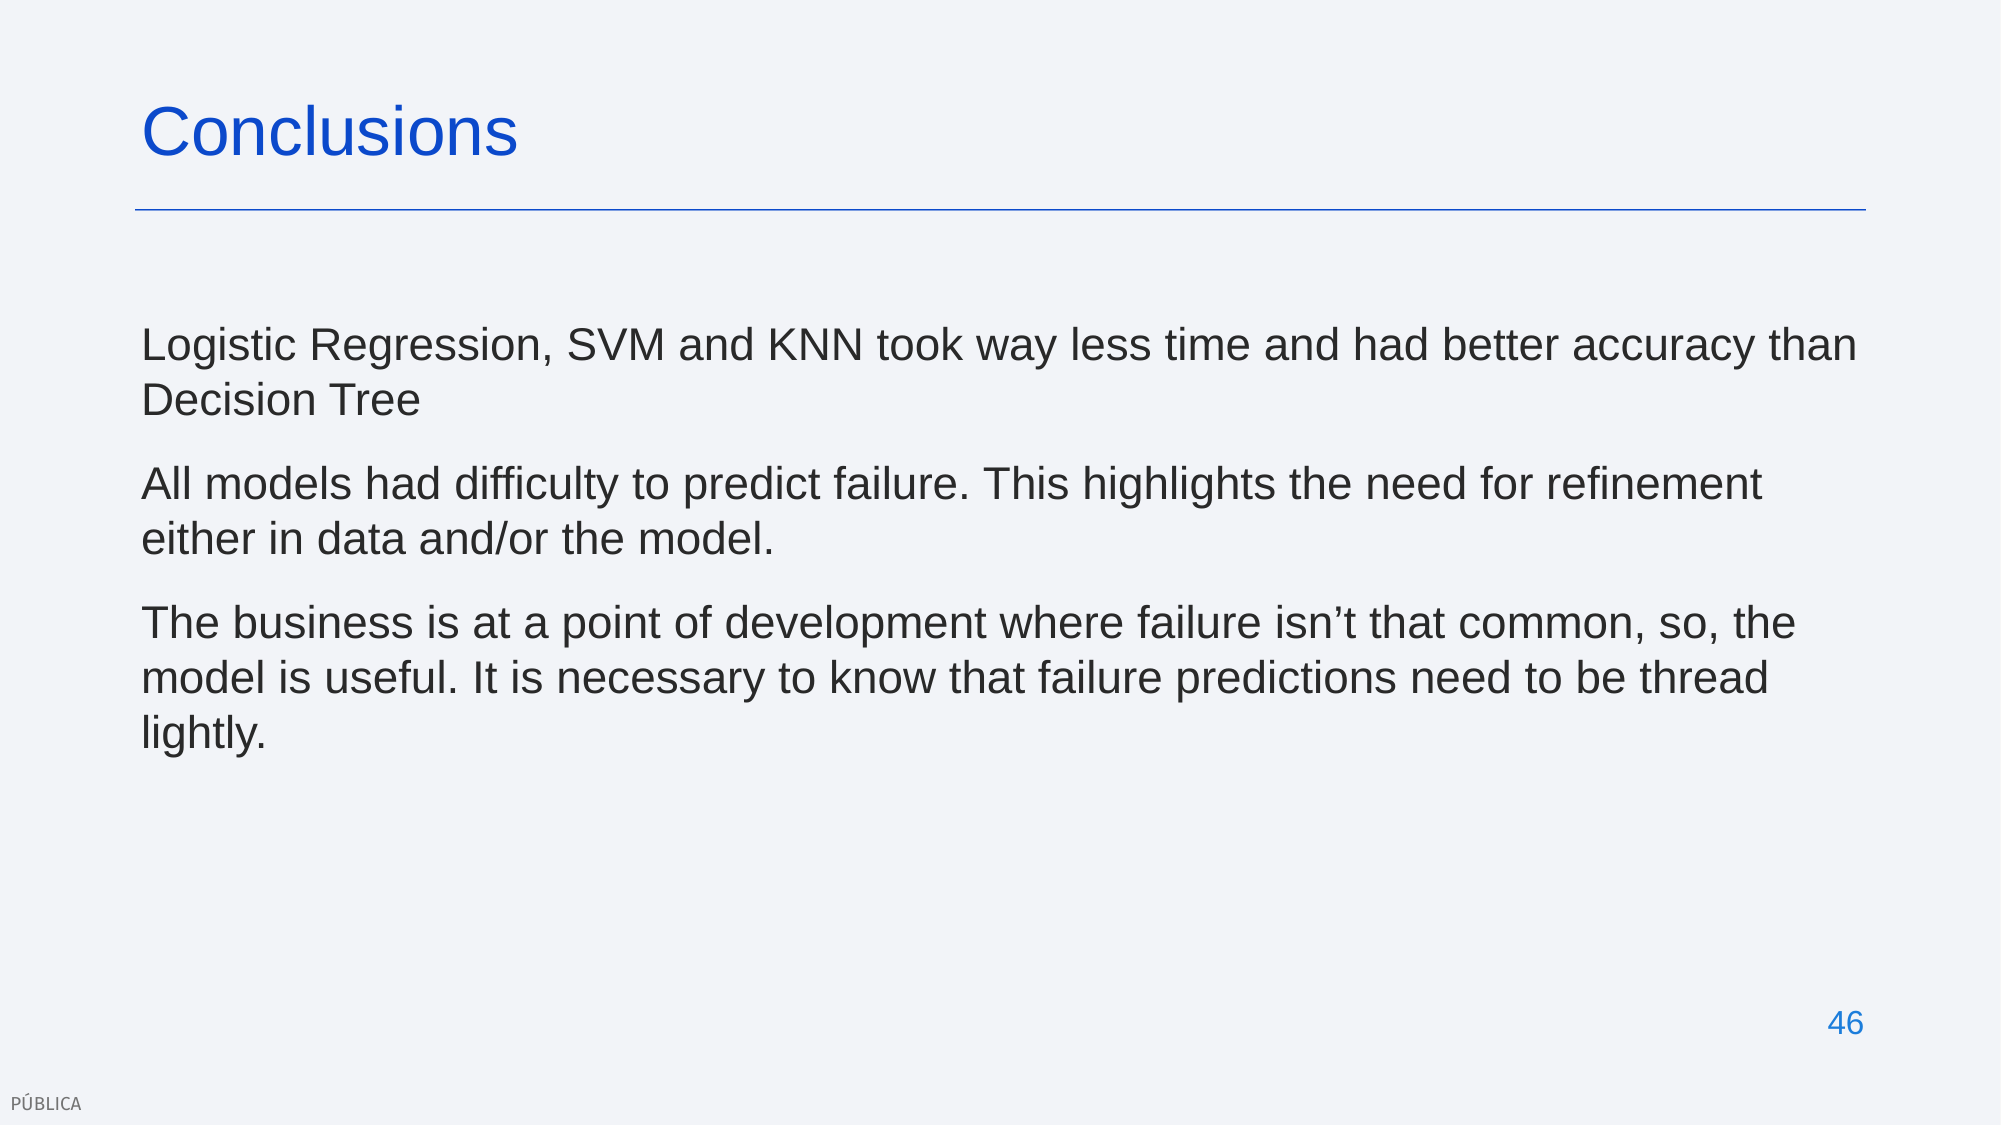

Conclusions
Logistic Regression, SVM and KNN took way less time and had better accuracy than Decision Tree
All models had difficulty to predict failure. This highlights the need for refinement either in data and/or the model.
The business is at a point of development where failure isn’t that common, so, the model is useful. It is necessary to know that failure predictions need to be thread lightly.
46